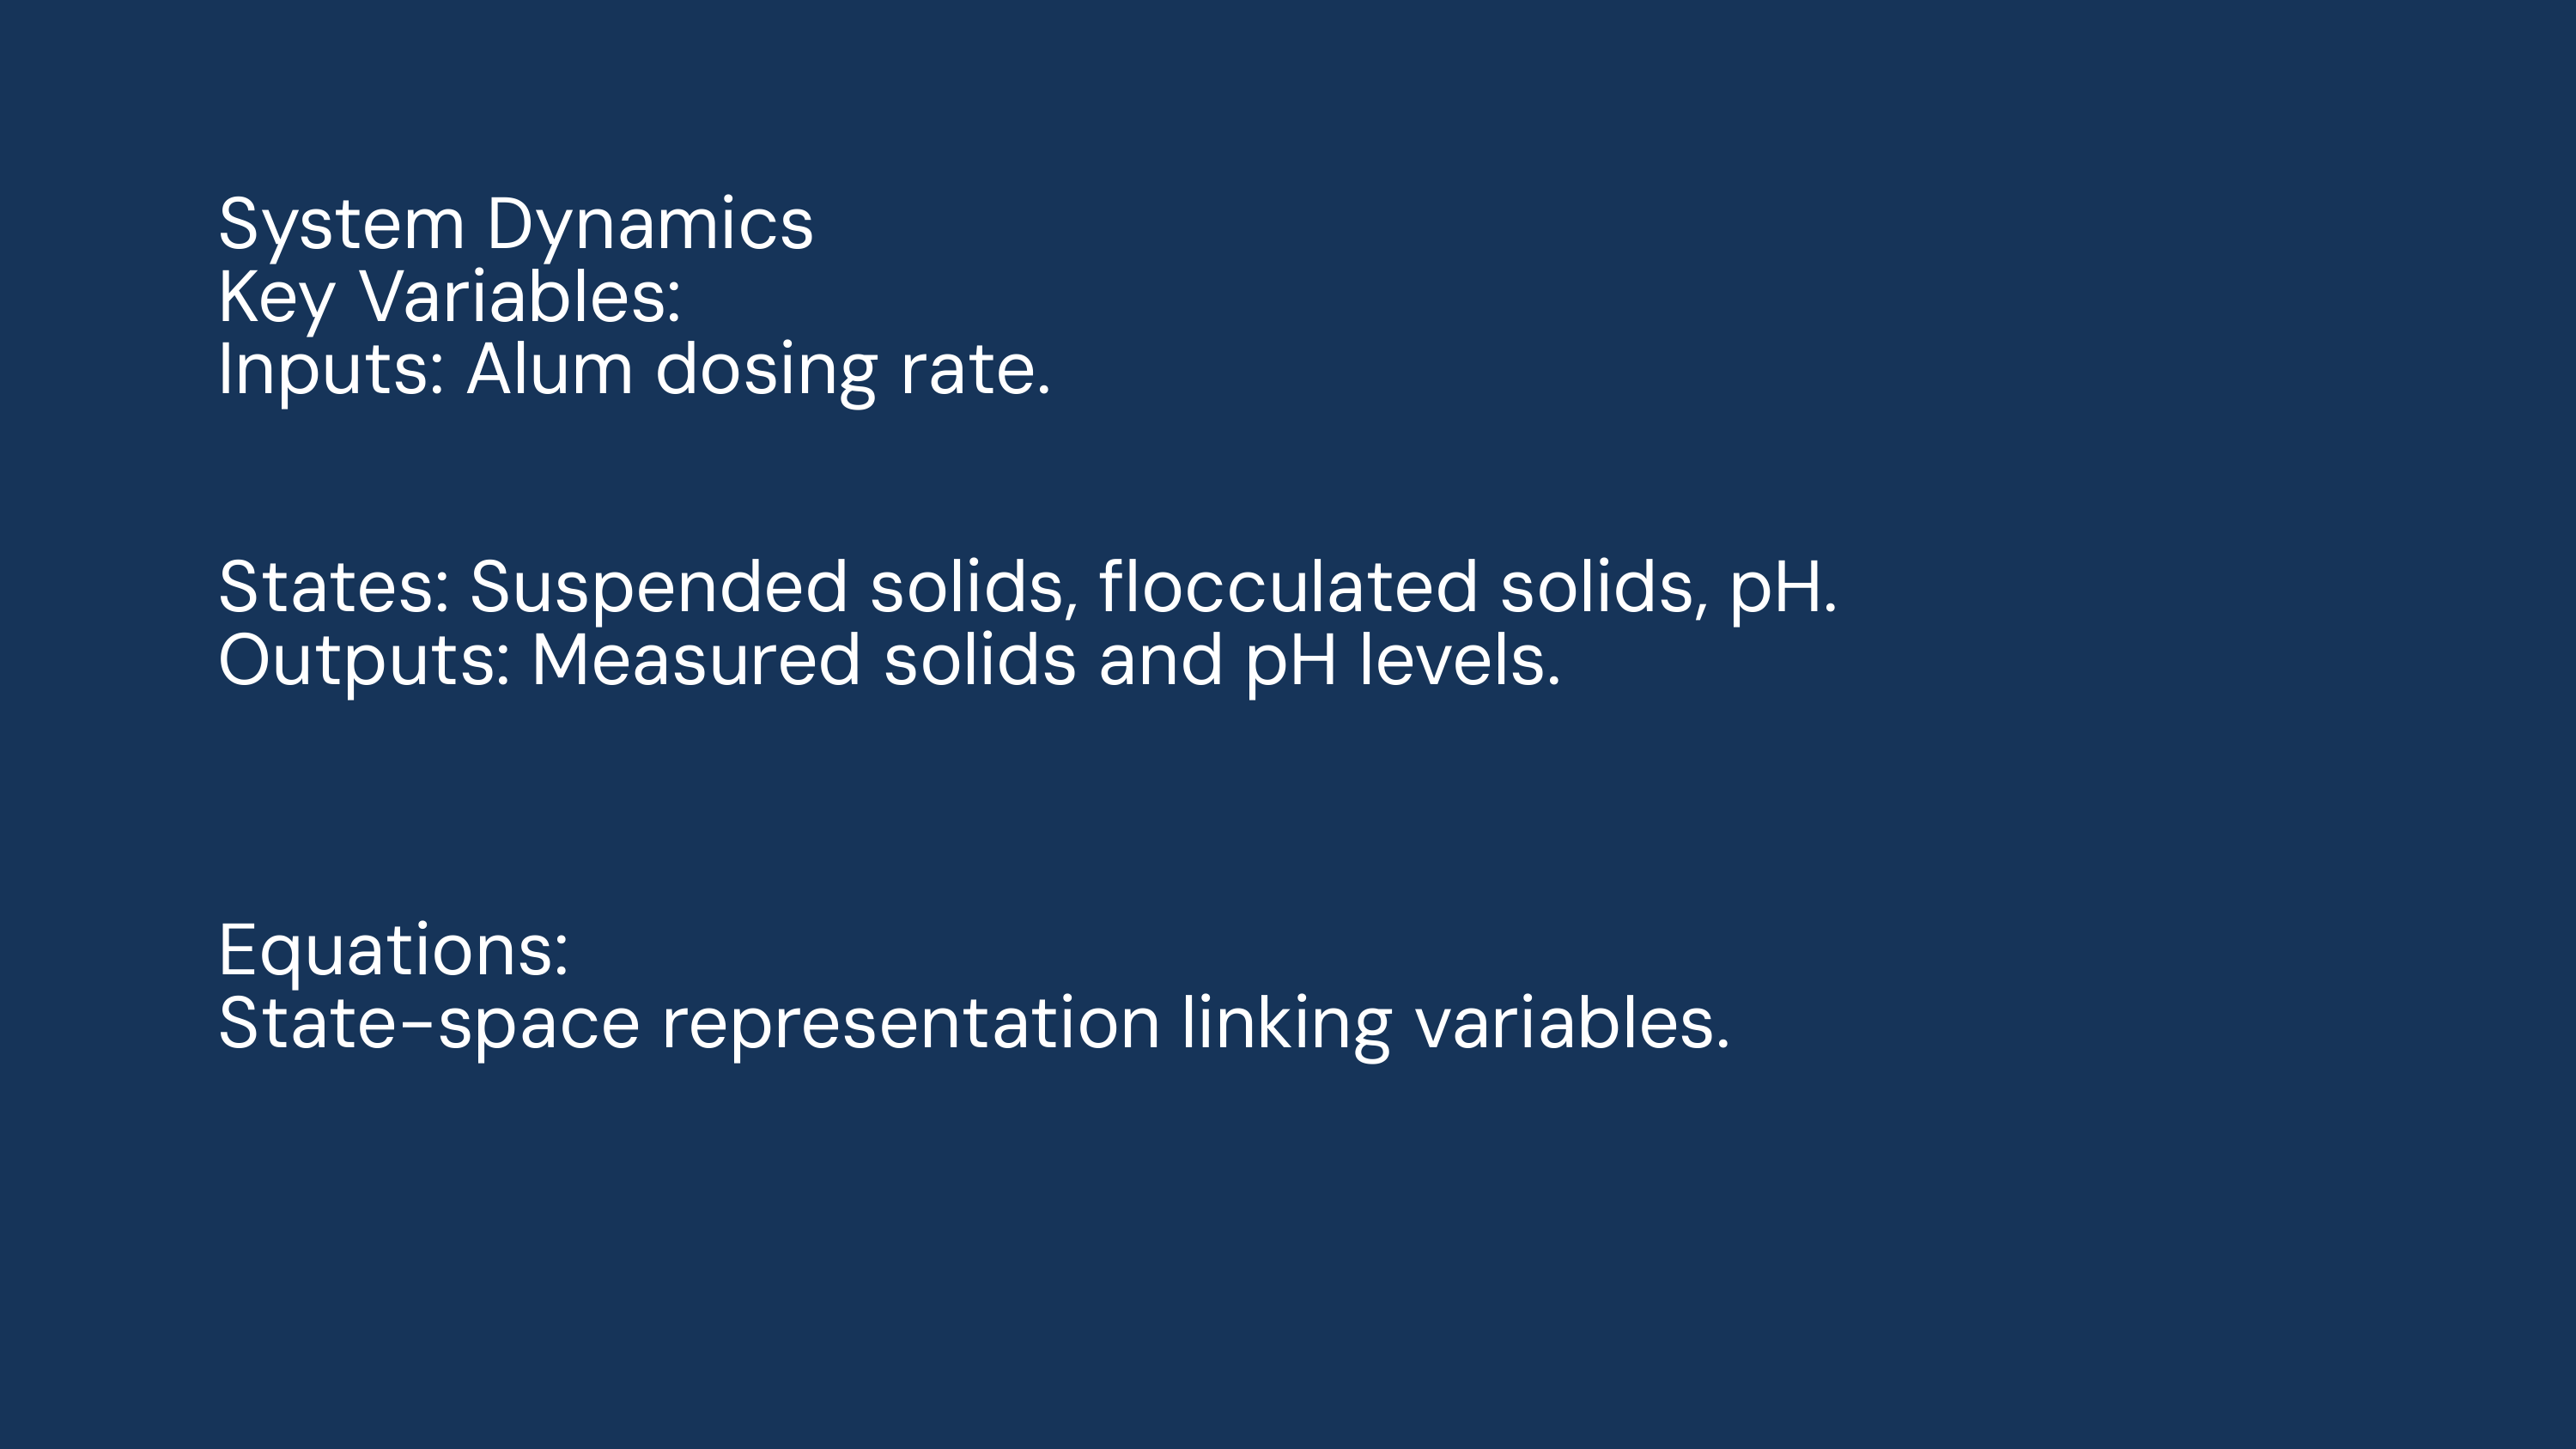

System Dynamics
Key Variables:
Inputs: Alum dosing rate.

States: Suspended solids, flocculated solids, pH.
Outputs: Measured solids and pH levels.

Equations:
State-space representation linking variables.